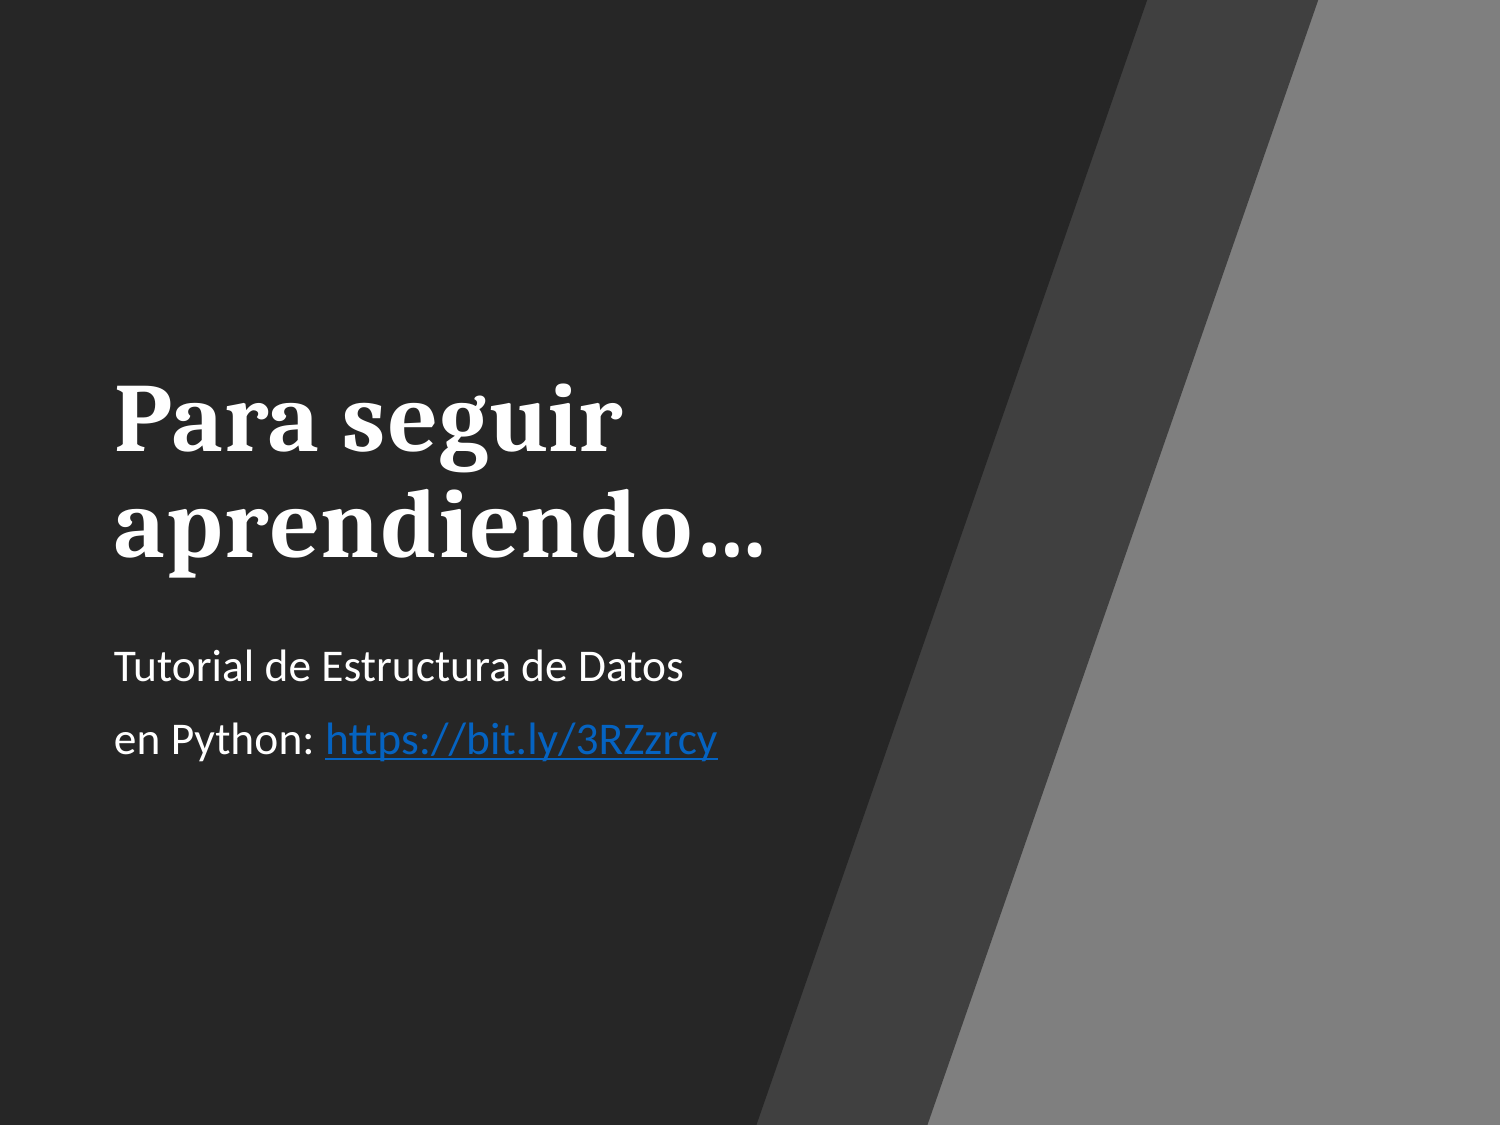

# Para seguir aprendiendo…
Tutorial de Estructura de Datos en Python: https://bit.ly/3RZzrcy